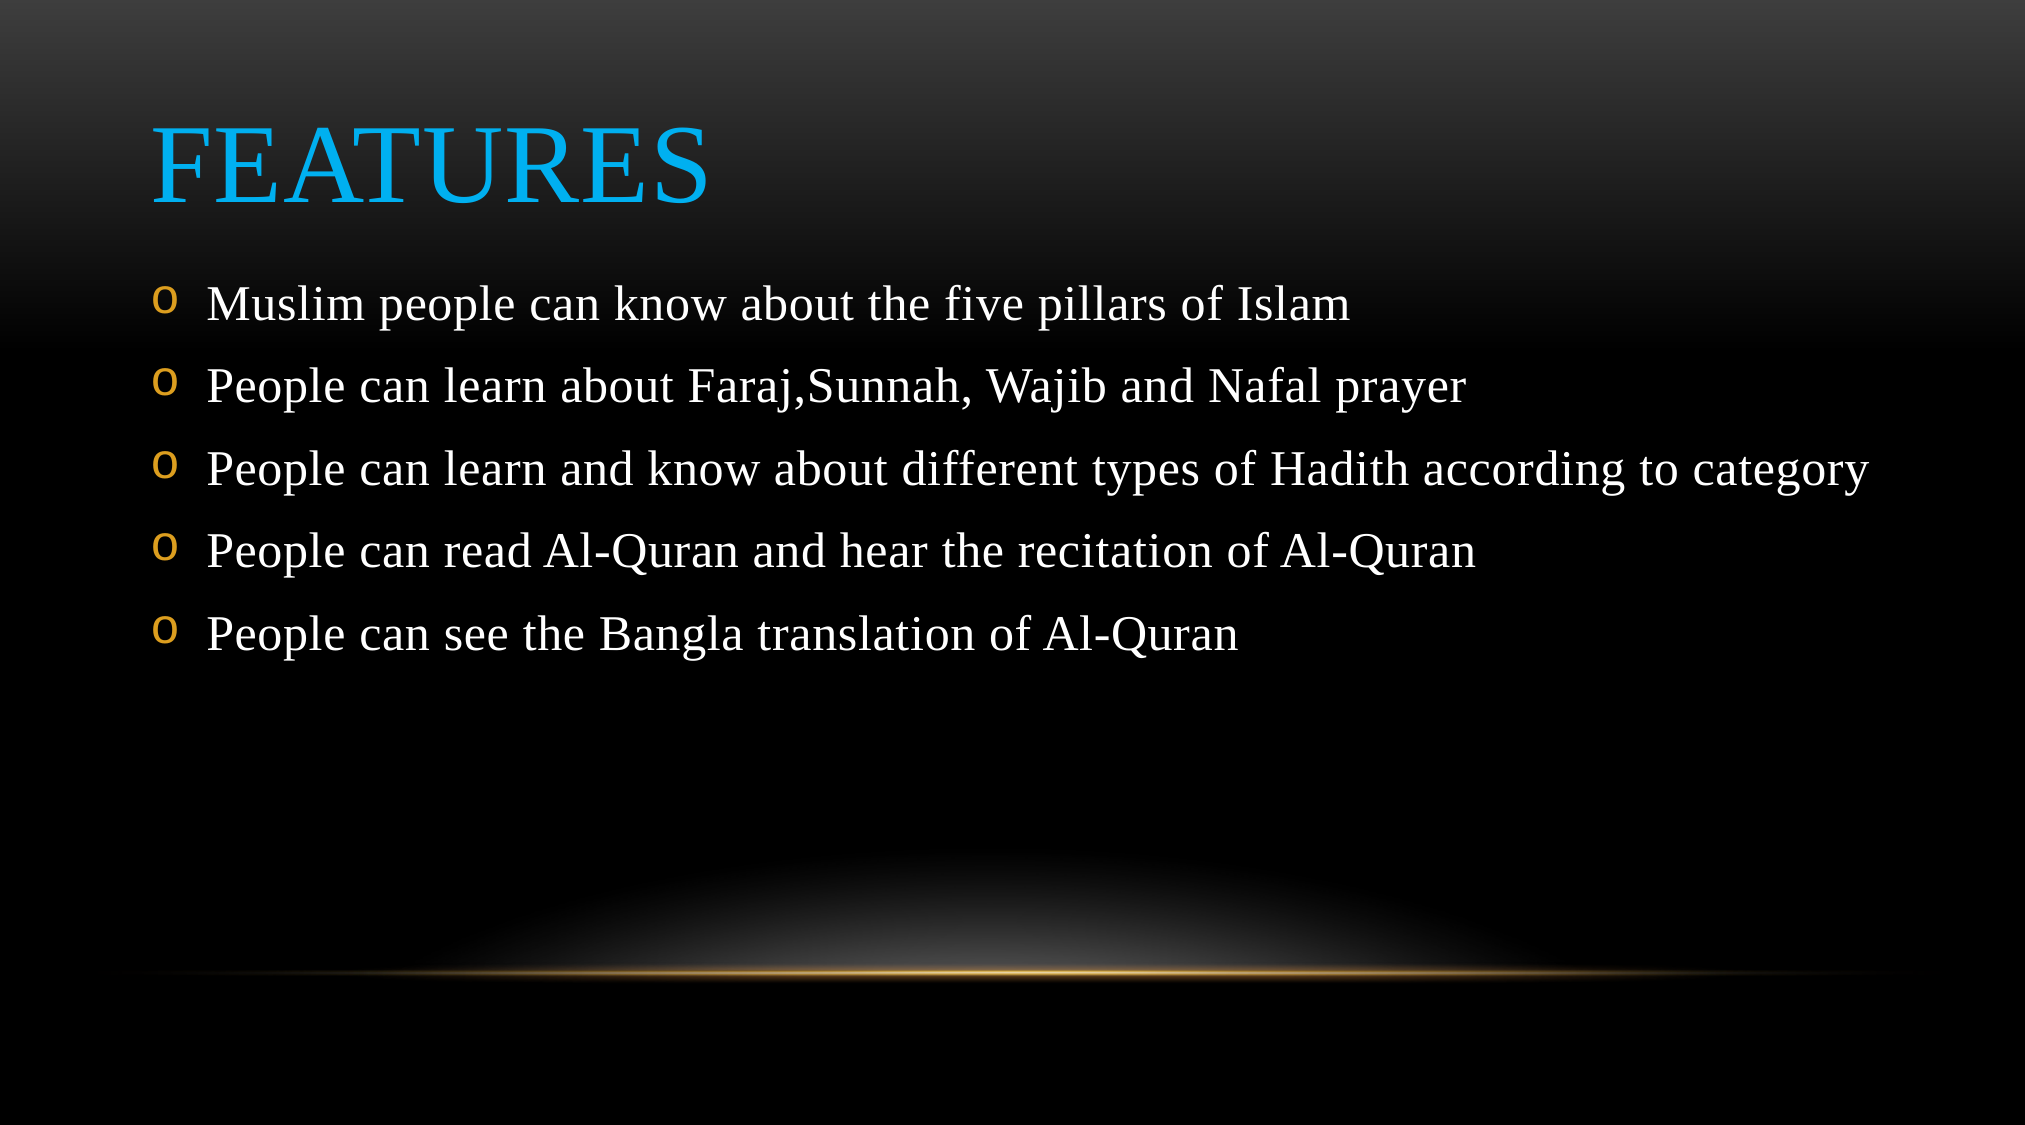

# Features
Muslim people can know about the five pillars of Islam
People can learn about Faraj,Sunnah, Wajib and Nafal prayer
People can learn and know about different types of Hadith according to category
People can read Al-Quran and hear the recitation of Al-Quran
People can see the Bangla translation of Al-Quran